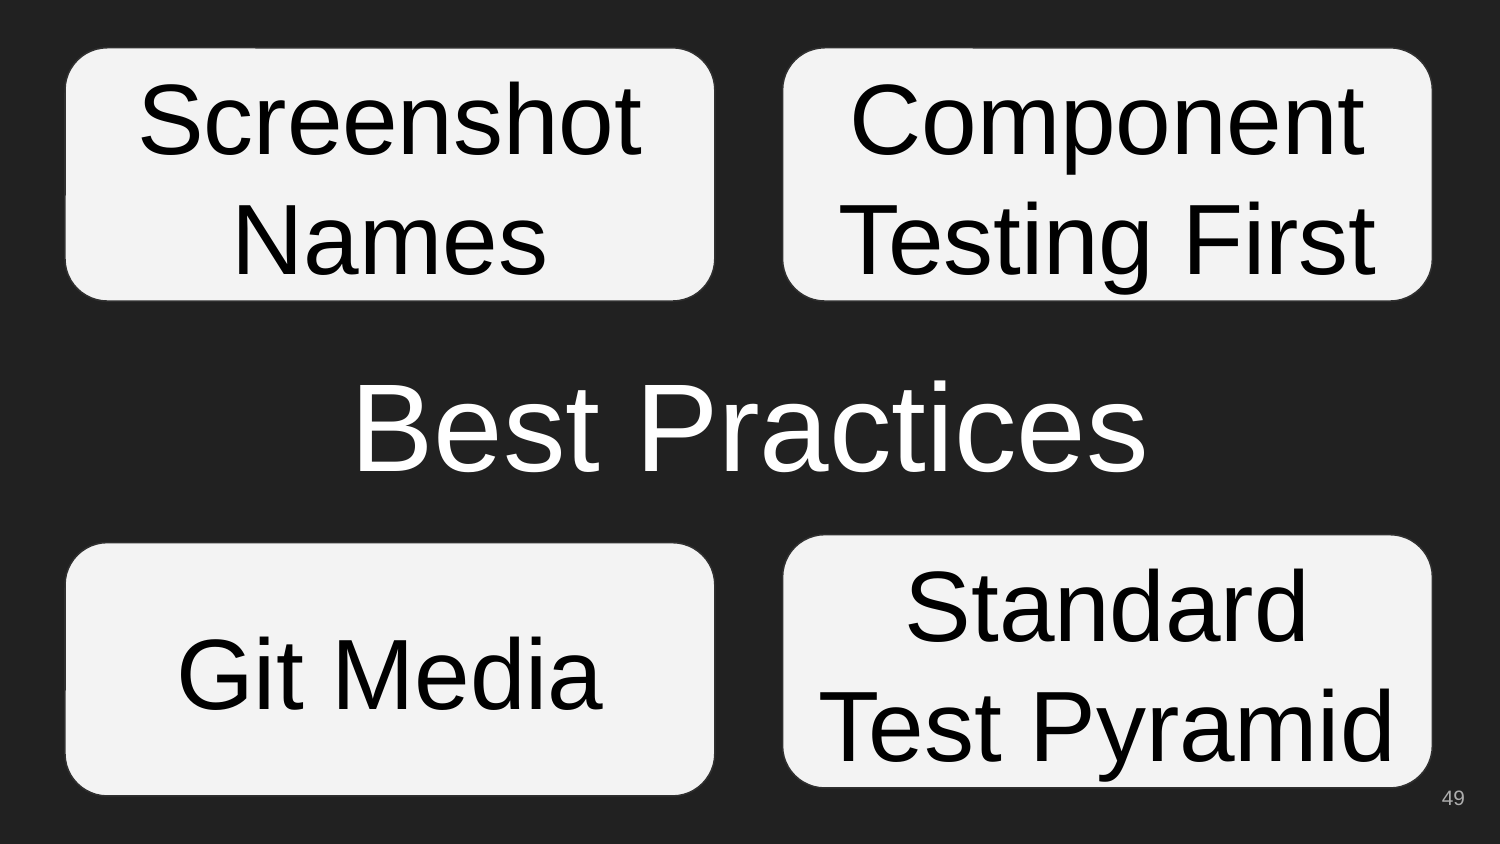

Screenshot Names
Component Testing First
# Best Practices
Standard Test Pyramid
Git Media
49